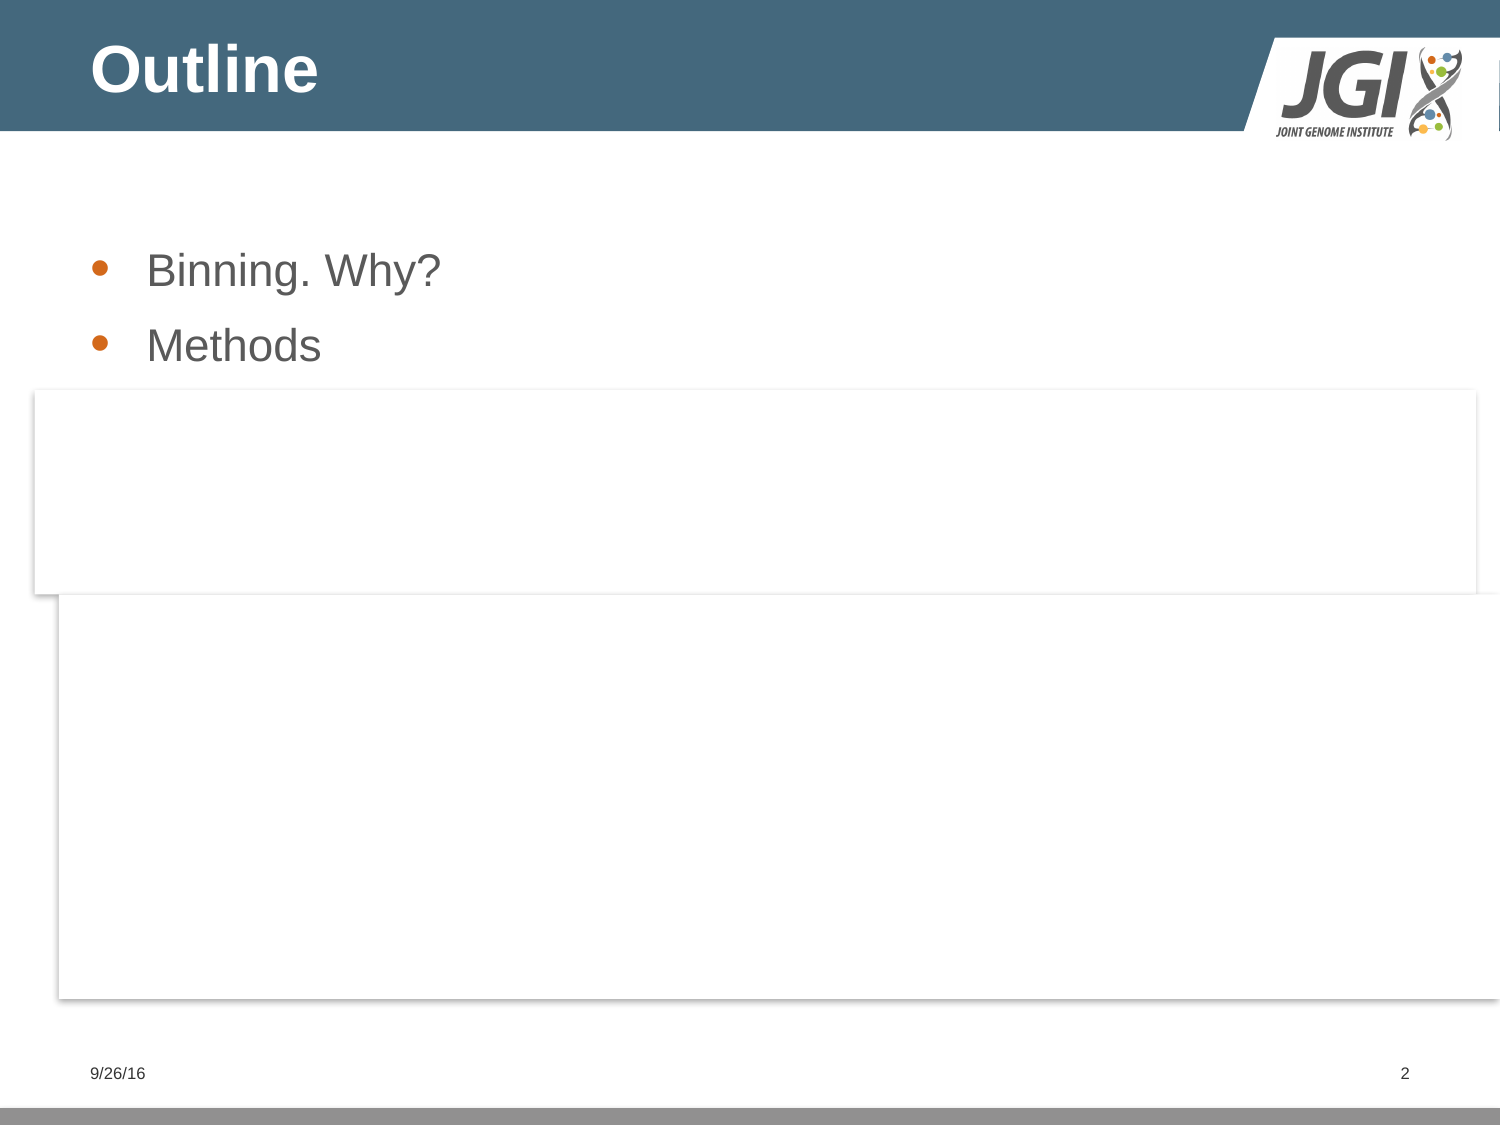

# Outline
Binning. Why?
Methods
MetaBAT (Metagenome Binning with Abundance and Tetra-nucleotide frequence)
ESOM (Emergent Self Organizing Maps)

Exercise:

 Analysis of a “Marine sediment microbial communities from the Hellenic Volcanic Arc”

9/26/16
2